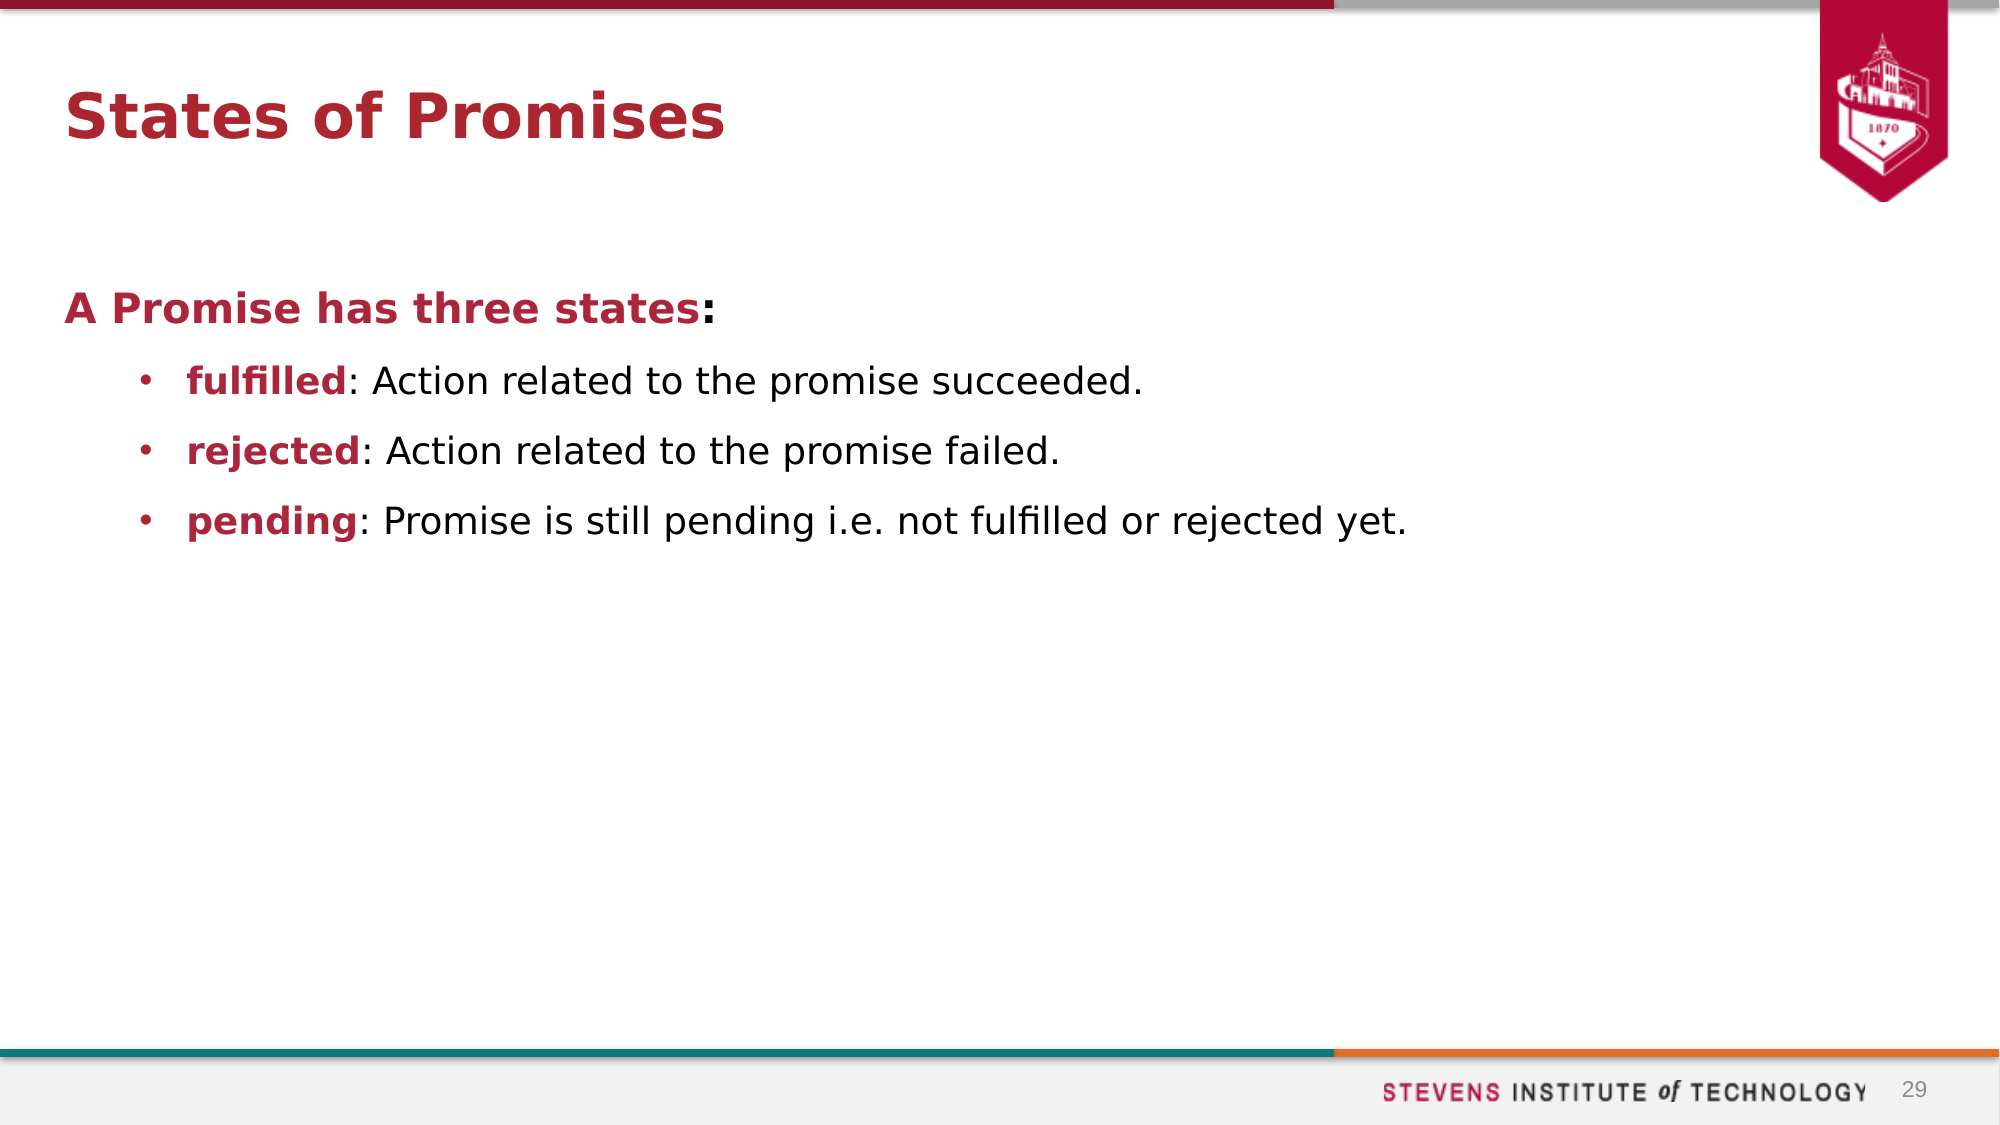

# States of Promises
A Promise has three states:
fulfilled: Action related to the promise succeeded.
rejected: Action related to the promise failed.
pending: Promise is still pending i.e. not fulfilled or rejected yet.
29